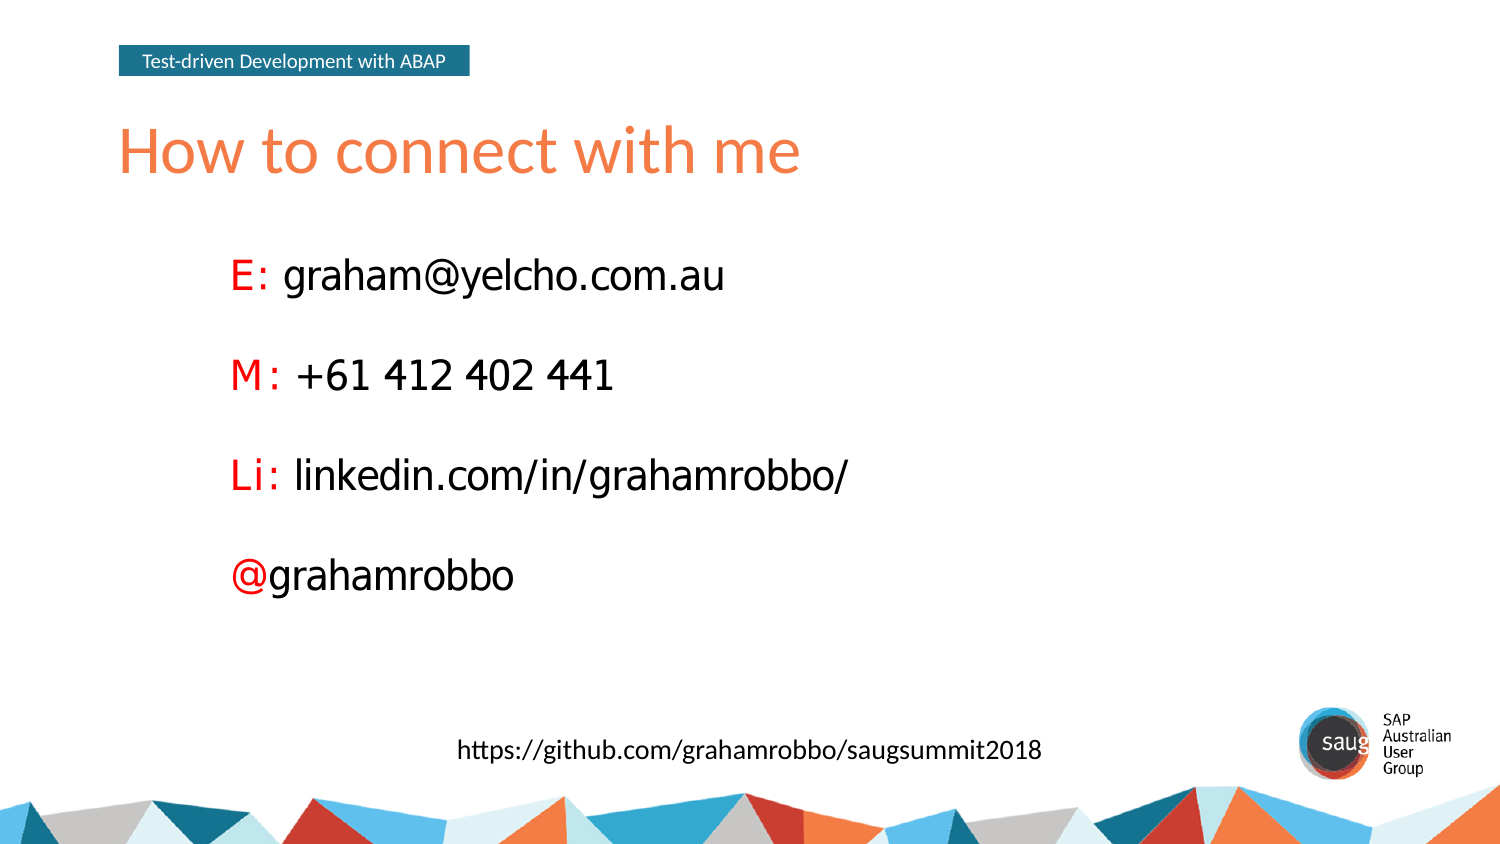

Test-driven Development with ABAP
# How to connect with me
E: graham@yelcho.com.au

M: +61 412 402 441

Li: linkedin.com/in/grahamrobbo/

@grahamrobbo
https://github.com/grahamrobbo/saugsummit2018